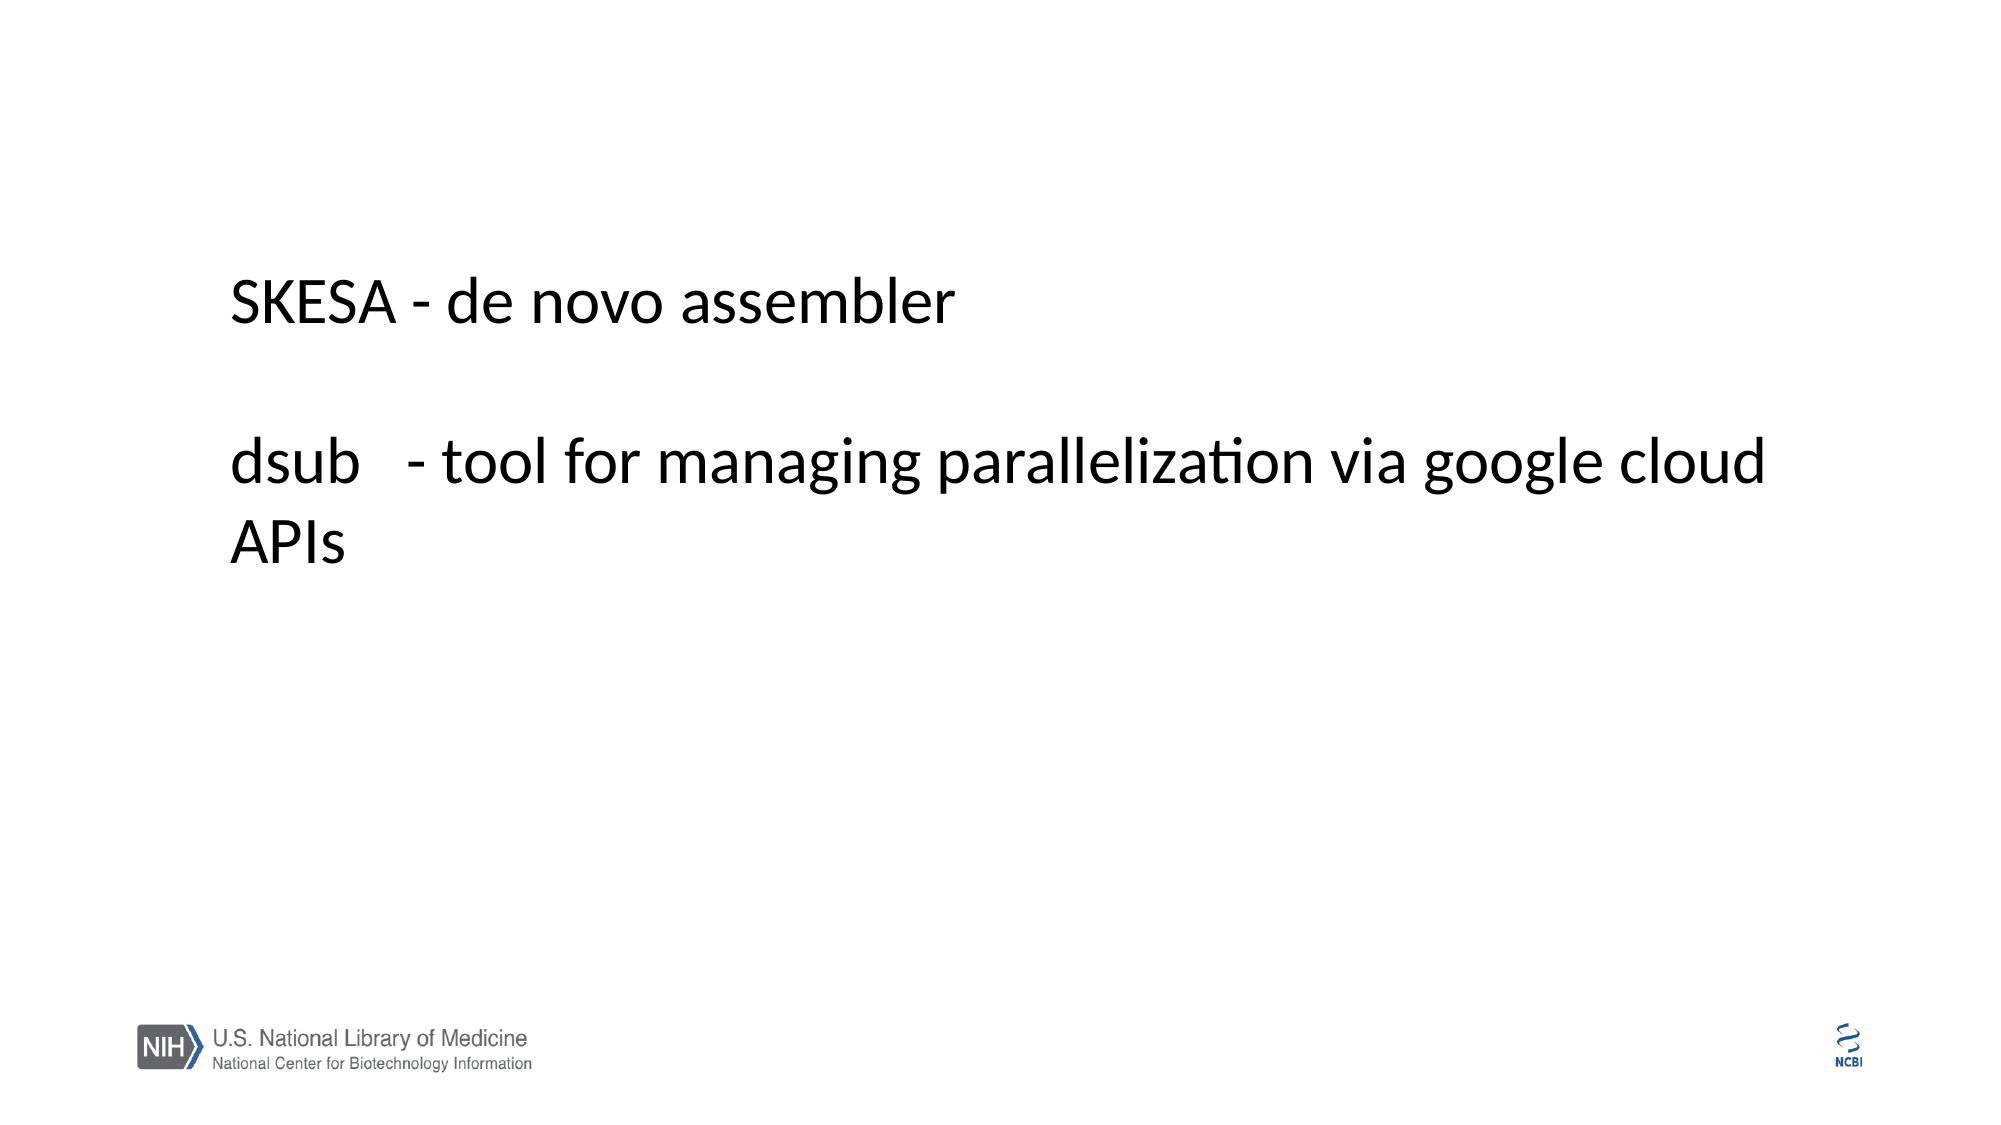

SKESA - de novo assembler

dsub   - tool for managing parallelization via google cloud
APIs